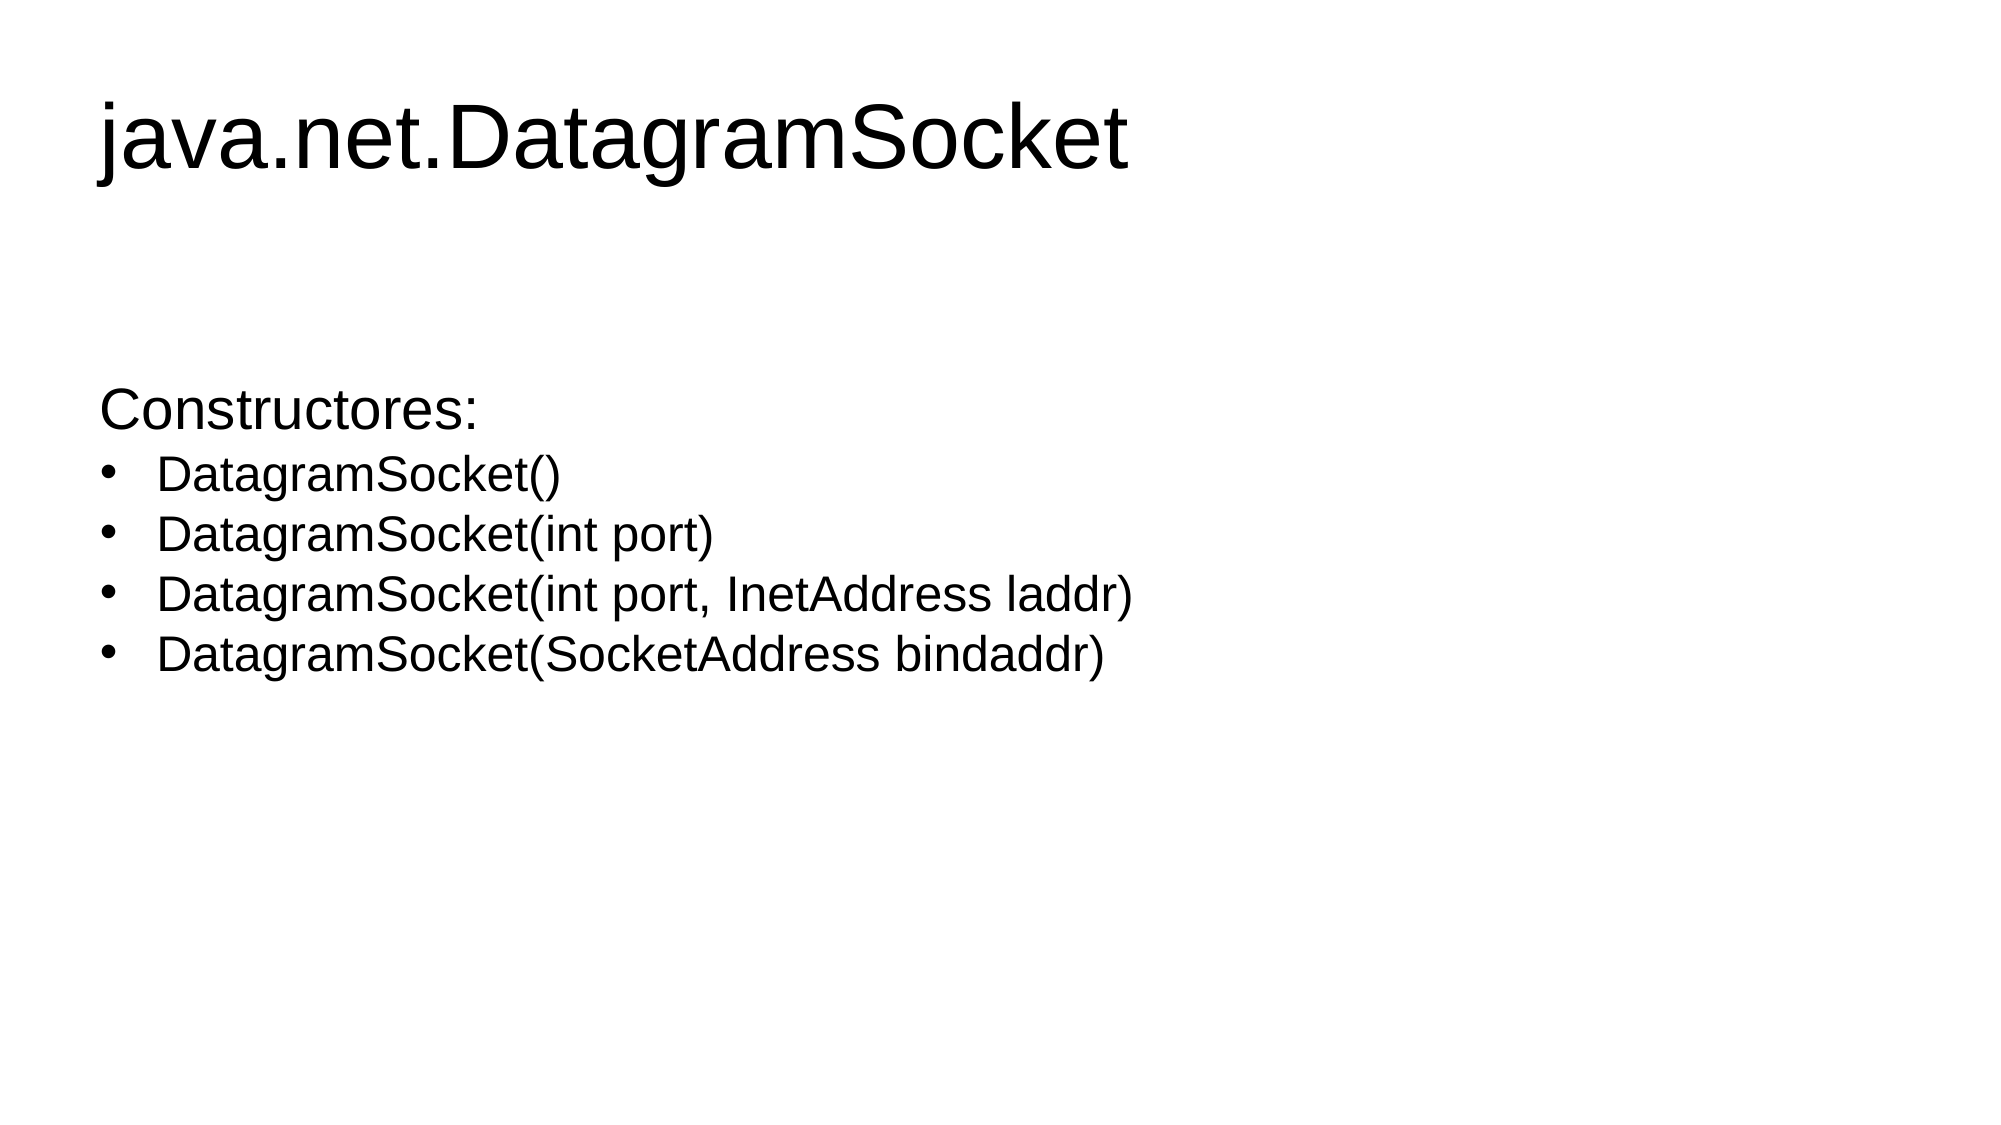

java.net.DatagramSocket
Constructores:
DatagramSocket()
DatagramSocket(int port)
DatagramSocket(int port, InetAddress laddr)
DatagramSocket(SocketAddress bindaddr)